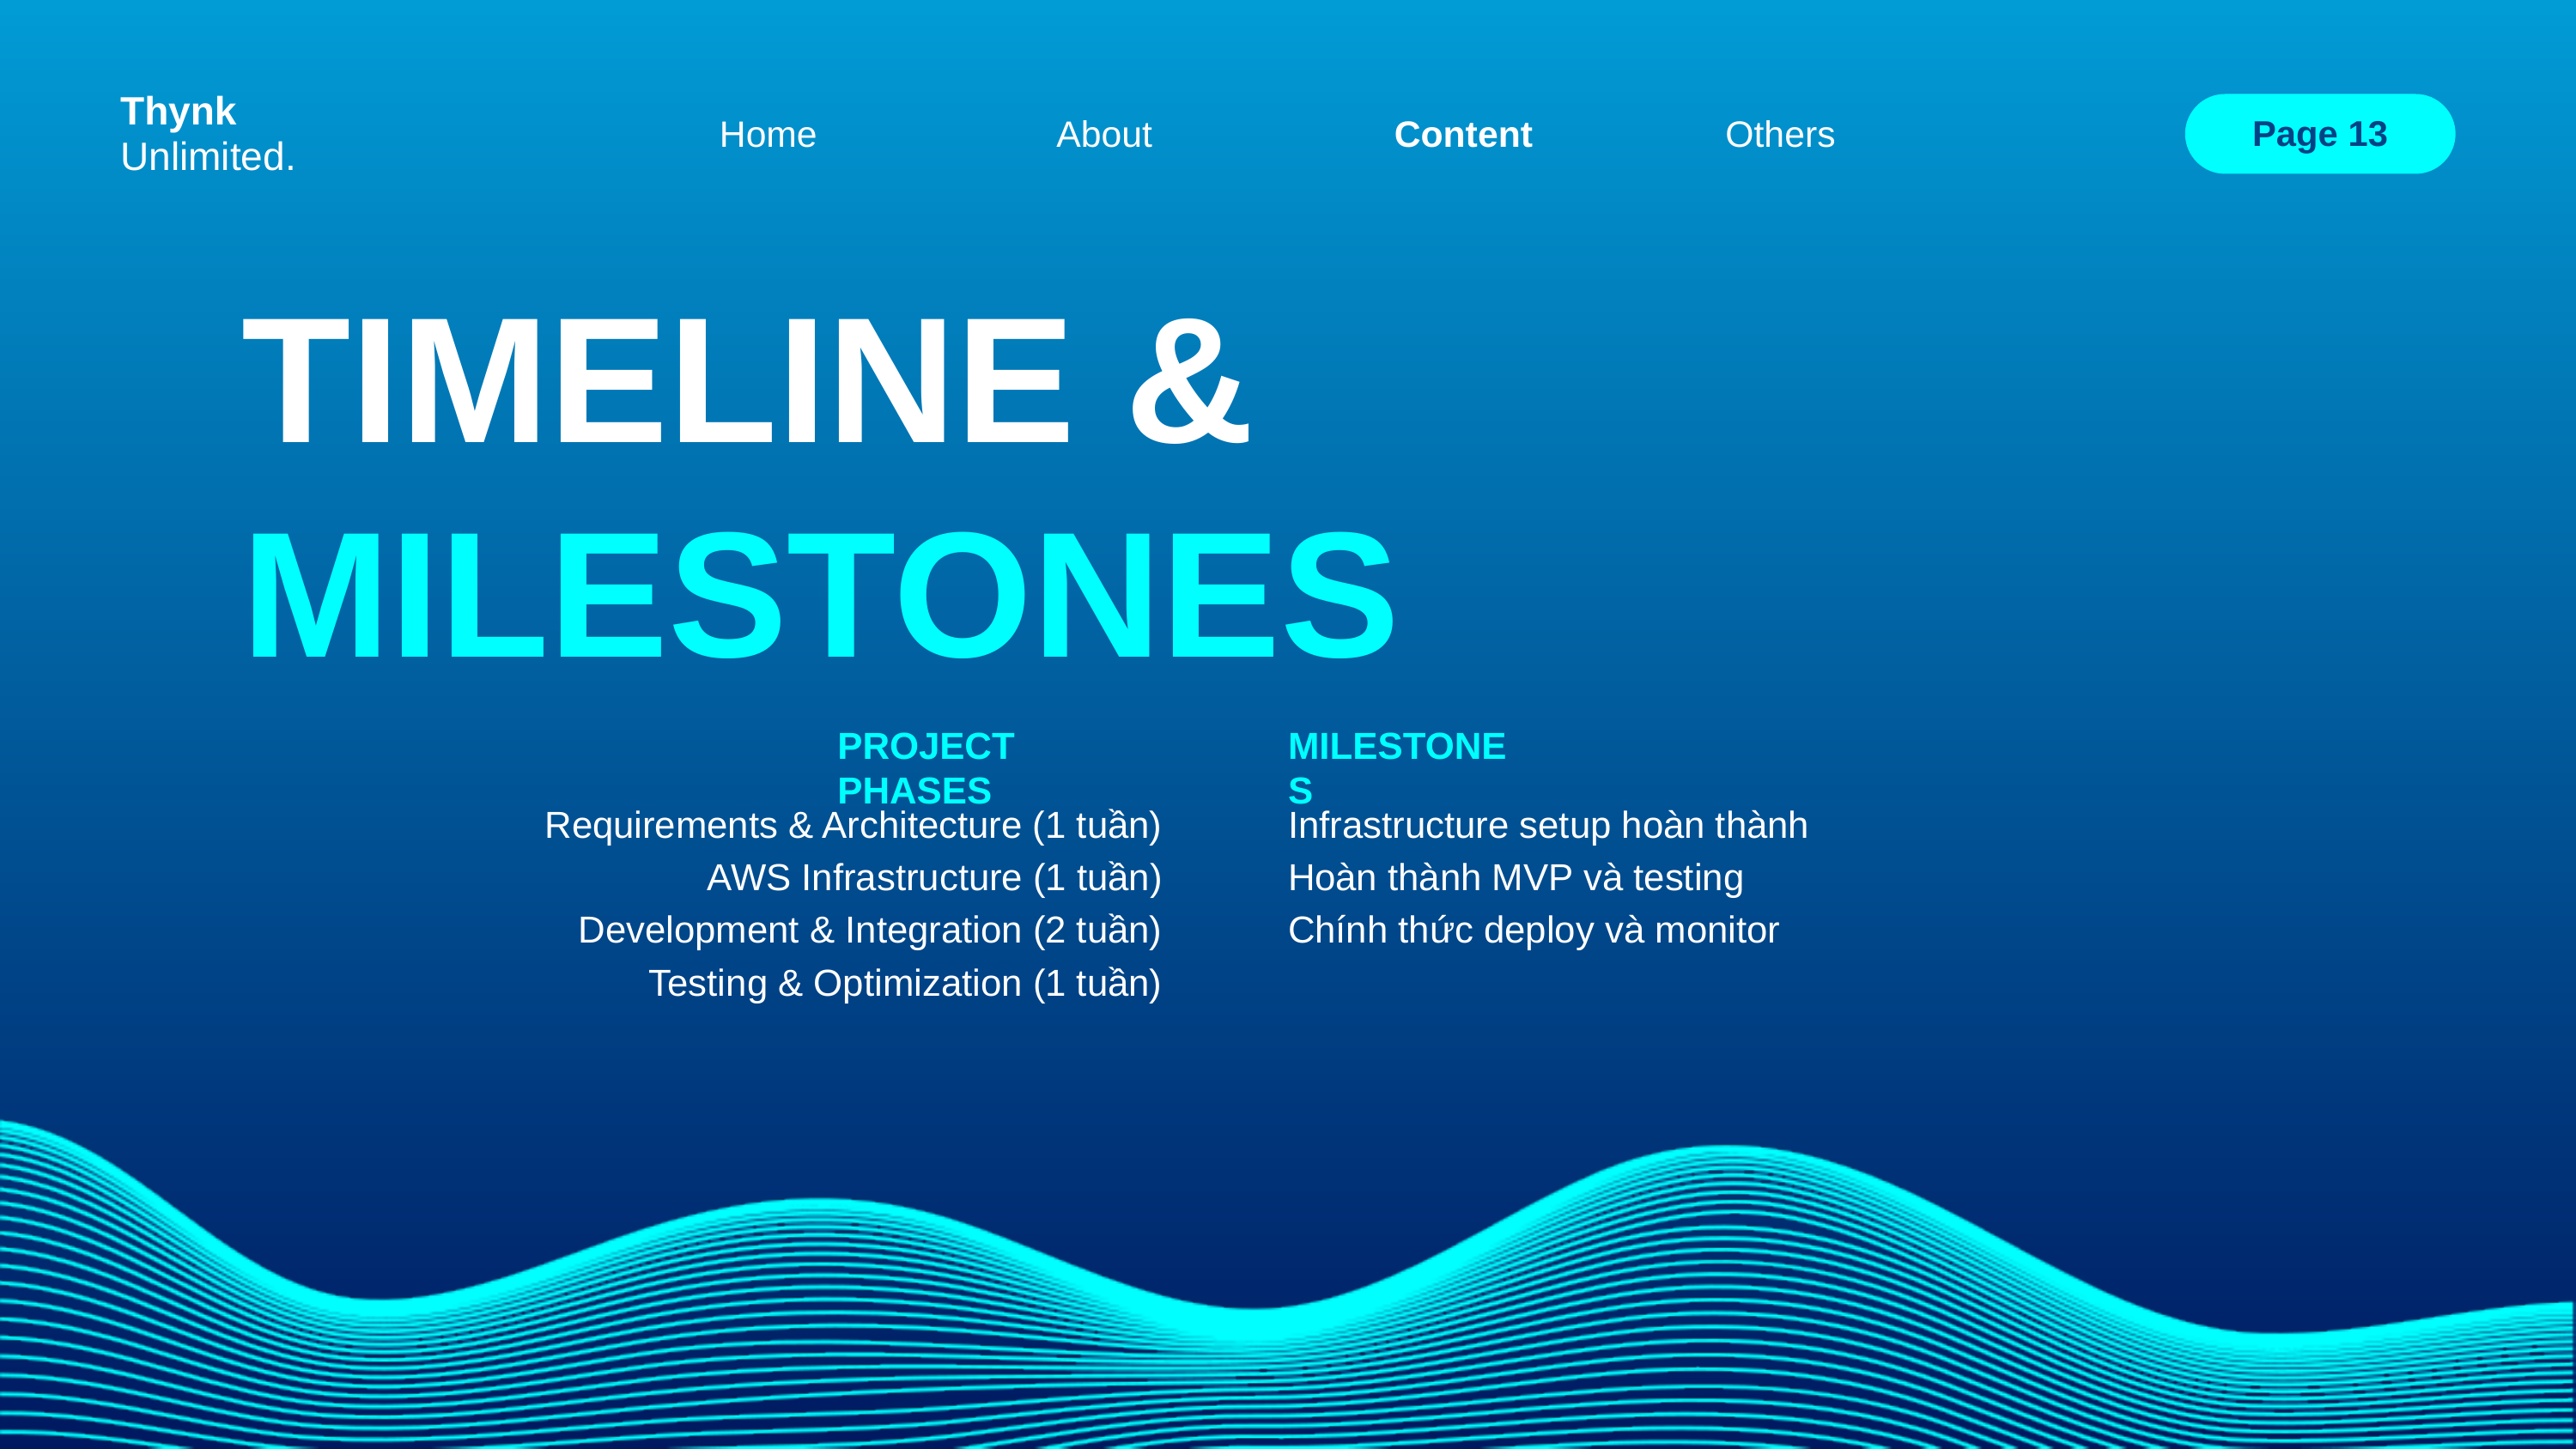

Thynk

Home
Others
About
Content
Page 13
Unlimited.
TIMELINE & MILESTONES
PROJECT PHASES
MILESTONES
Requirements & Architecture (1 tuần)
AWS Infrastructure (1 tuần)
Development & Integration (2 tuần)
Testing & Optimization (1 tuần)
Infrastructure setup hoàn thành
Hoàn thành MVP và testing
Chính thức deploy và monitor